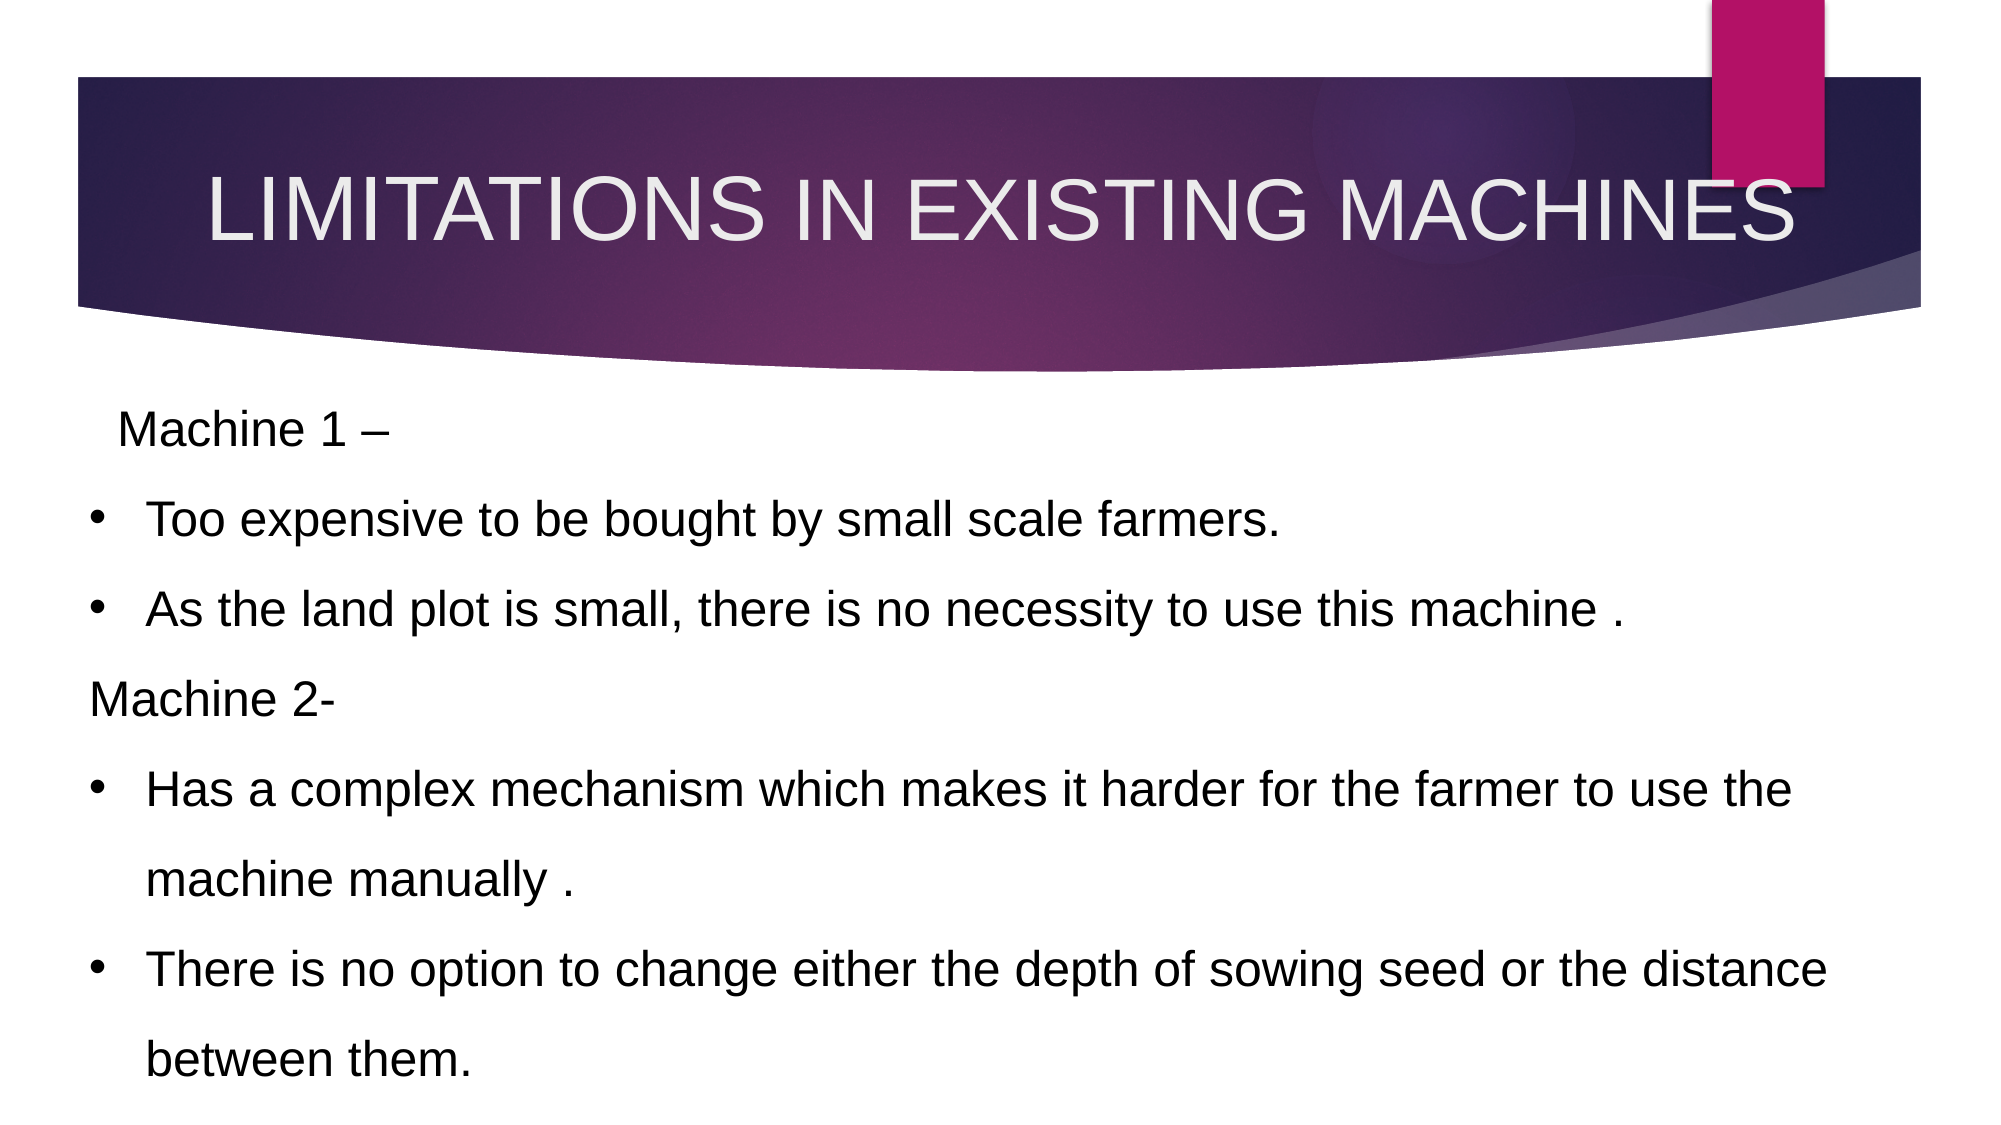

# LIMITATIONS IN EXISTING MACHINES
  Machine 1 –
Too expensive to be bought by small scale farmers.
As the land plot is small, there is no necessity to use this machine .
Machine 2-
Has a complex mechanism which makes it harder for the farmer to use the machine manually .
There is no option to change either the depth of sowing seed or the distance between them.